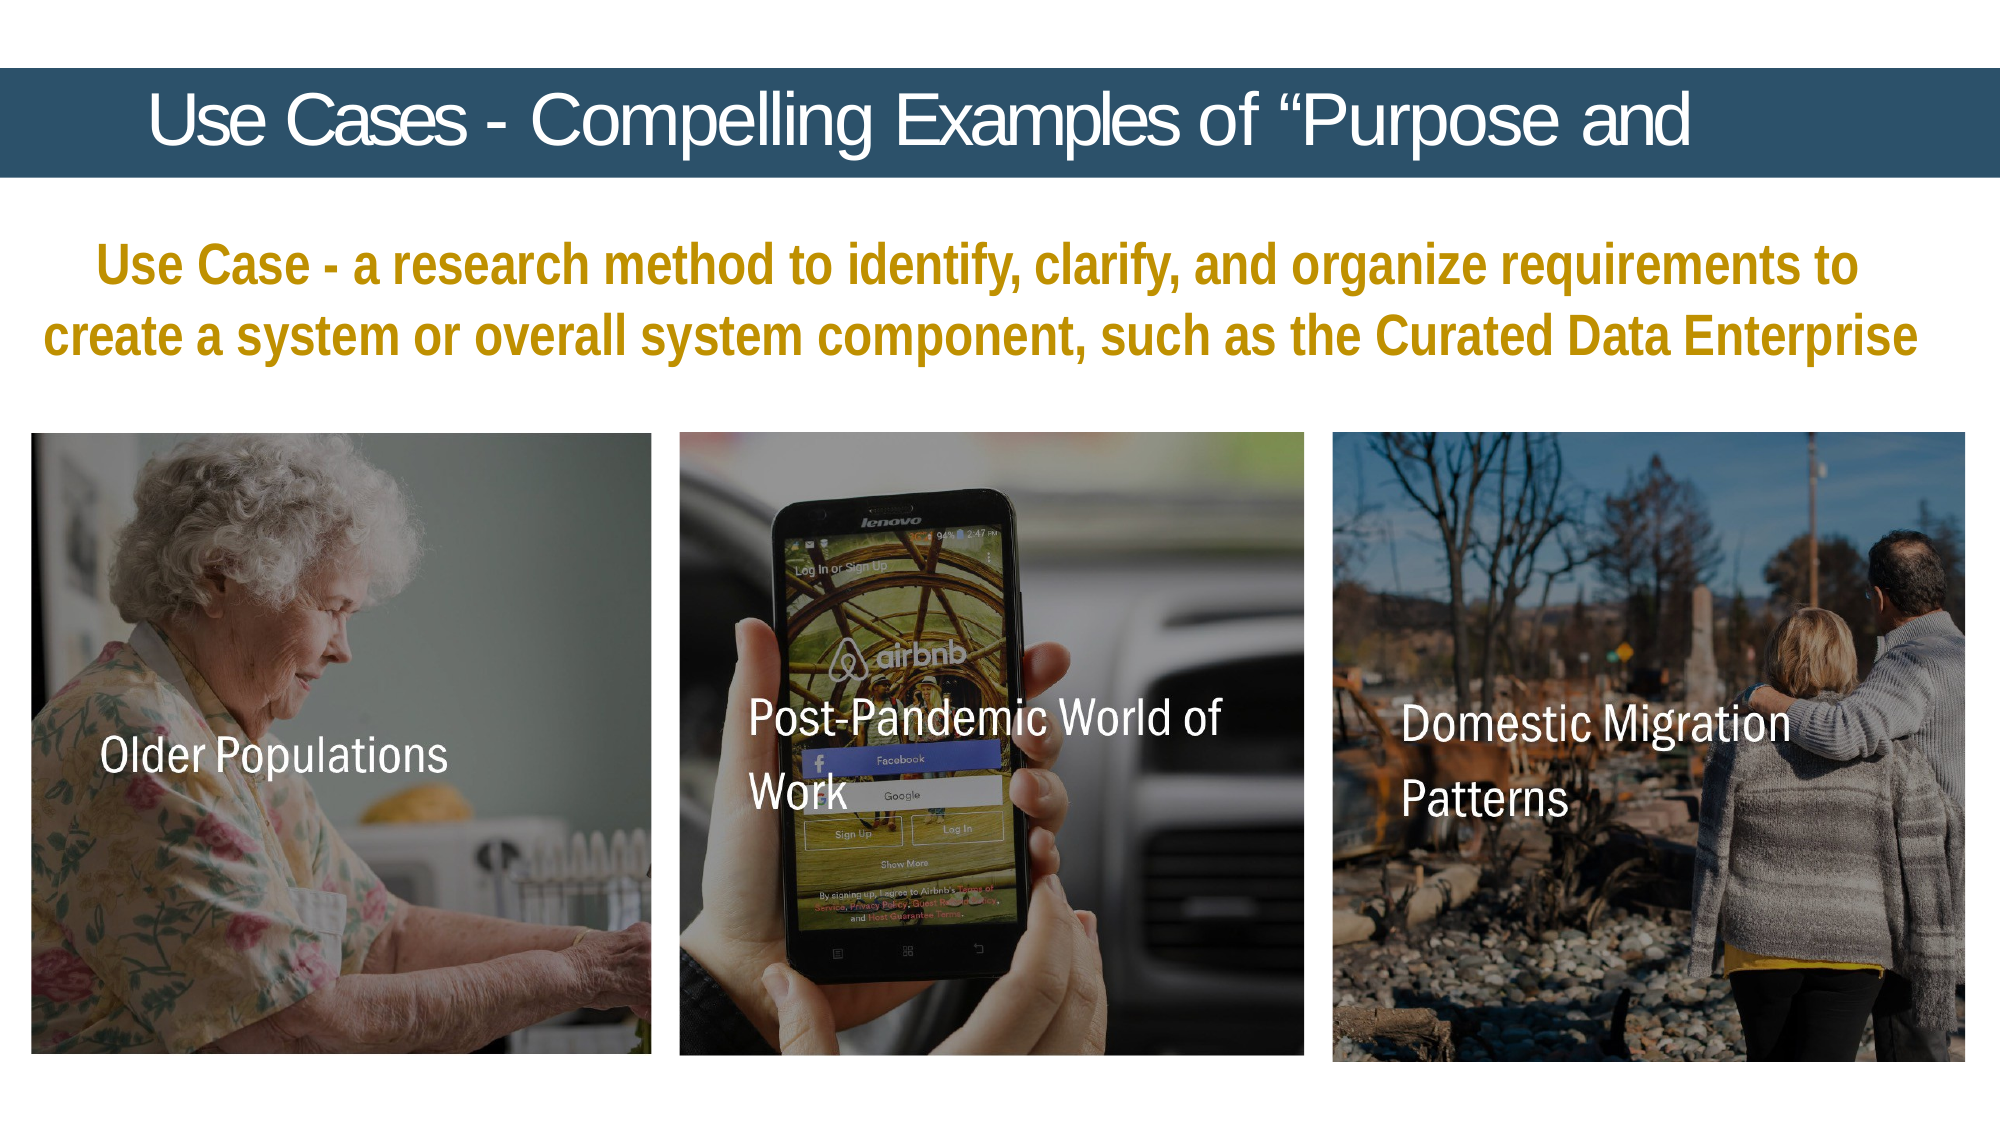

# Use Cases - Compelling Examples of “Purpose and Use”
Use Case - a research method to identify, clarify, and organize requirements to  create a system or overall system component, such as the Curated Data Enterprise